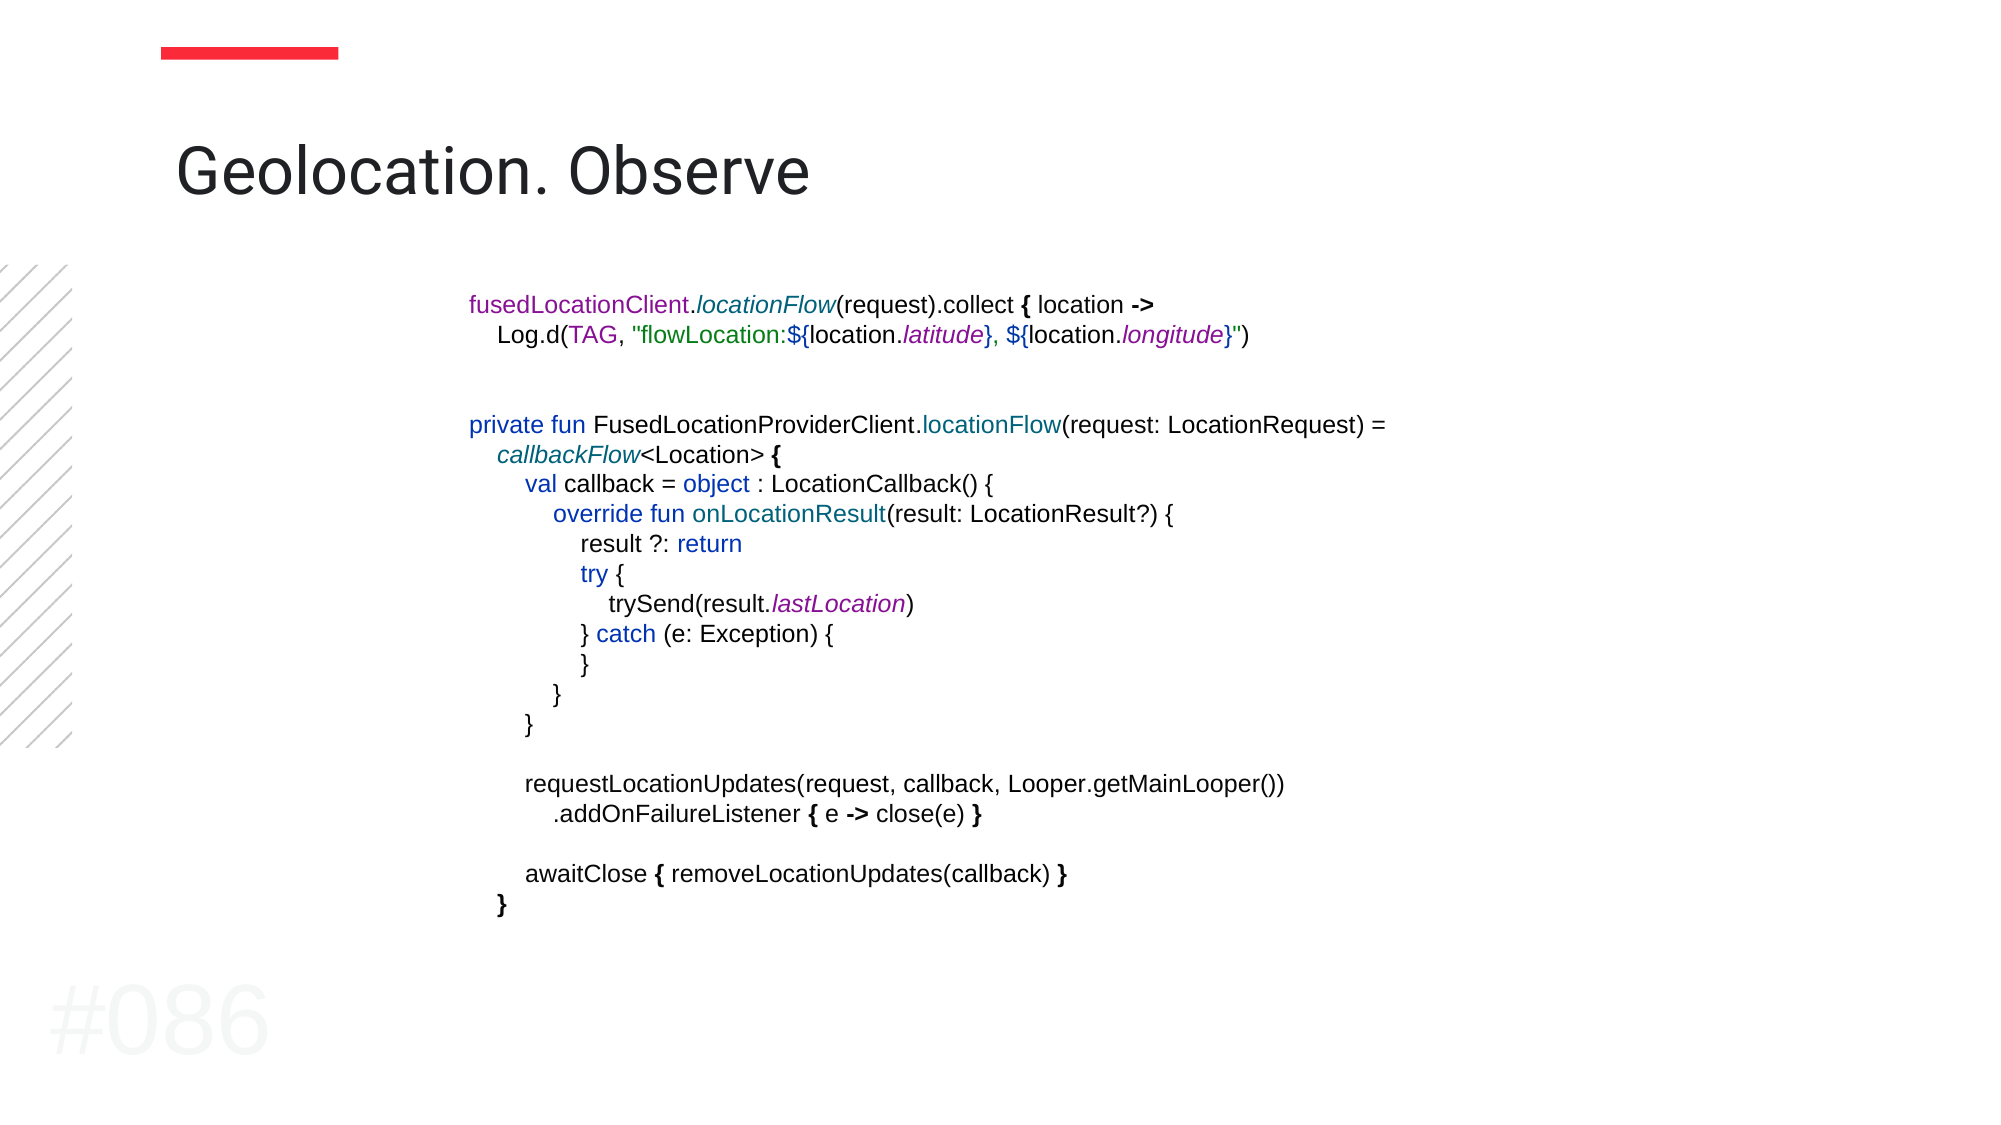

Geolocation. Observe
fusedLocationClient.locationFlow(request).collect { location ->
    Log.d(TAG, "flowLocation:${location.latitude}, ${location.longitude}")

private fun FusedLocationProviderClient.locationFlow(request: LocationRequest) =
    callbackFlow<Location> {
        val callback = object : LocationCallback() {
            override fun onLocationResult(result: LocationResult?) {
                result ?: return
                try {
                    trySend(result.lastLocation)
                } catch (e: Exception) {
                }
            }
        }
        requestLocationUpdates(request, callback, Looper.getMainLooper())
            .addOnFailureListener { e -> close(e) }
        awaitClose { removeLocationUpdates(callback) }
    }
#086